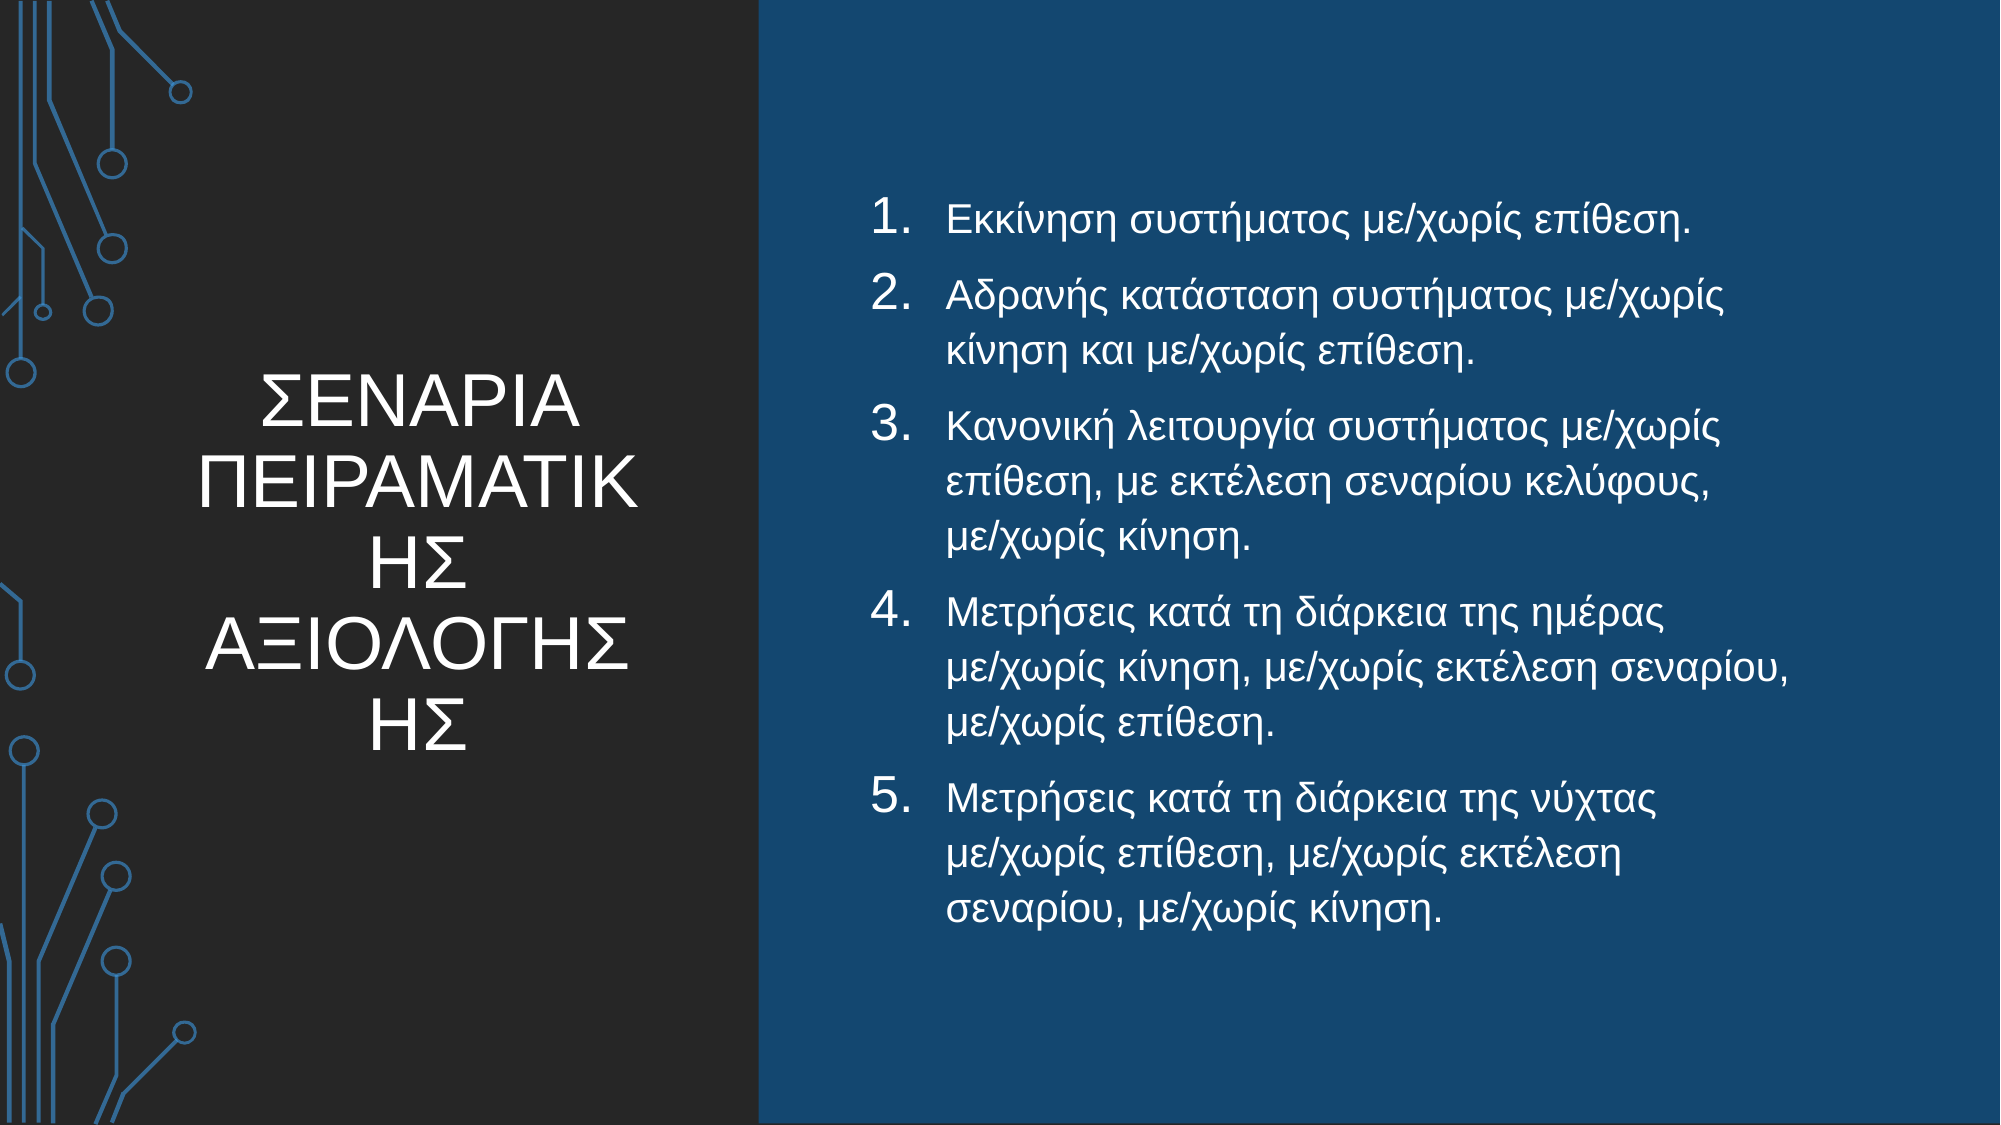

# ΣεναριΑ πειραματικησ αξιολογησησ
Εκκίνηση συστήματος με/χωρίς επίθεση.
Αδρανής κατάσταση συστήματος με/χωρίς κίνηση και με/χωρίς επίθεση.
Κανονική λειτουργία συστήματος με/χωρίς επίθεση, με εκτέλεση σεναρίου κελύφους, με/χωρίς κίνηση.
Μετρήσεις κατά τη διάρκεια της ημέρας με/χωρίς κίνηση, με/χωρίς εκτέλεση σεναρίου, με/χωρίς επίθεση.
Μετρήσεις κατά τη διάρκεια της νύχτας με/χωρίς επίθεση, με/χωρίς εκτέλεση σεναρίου, με/χωρίς κίνηση.